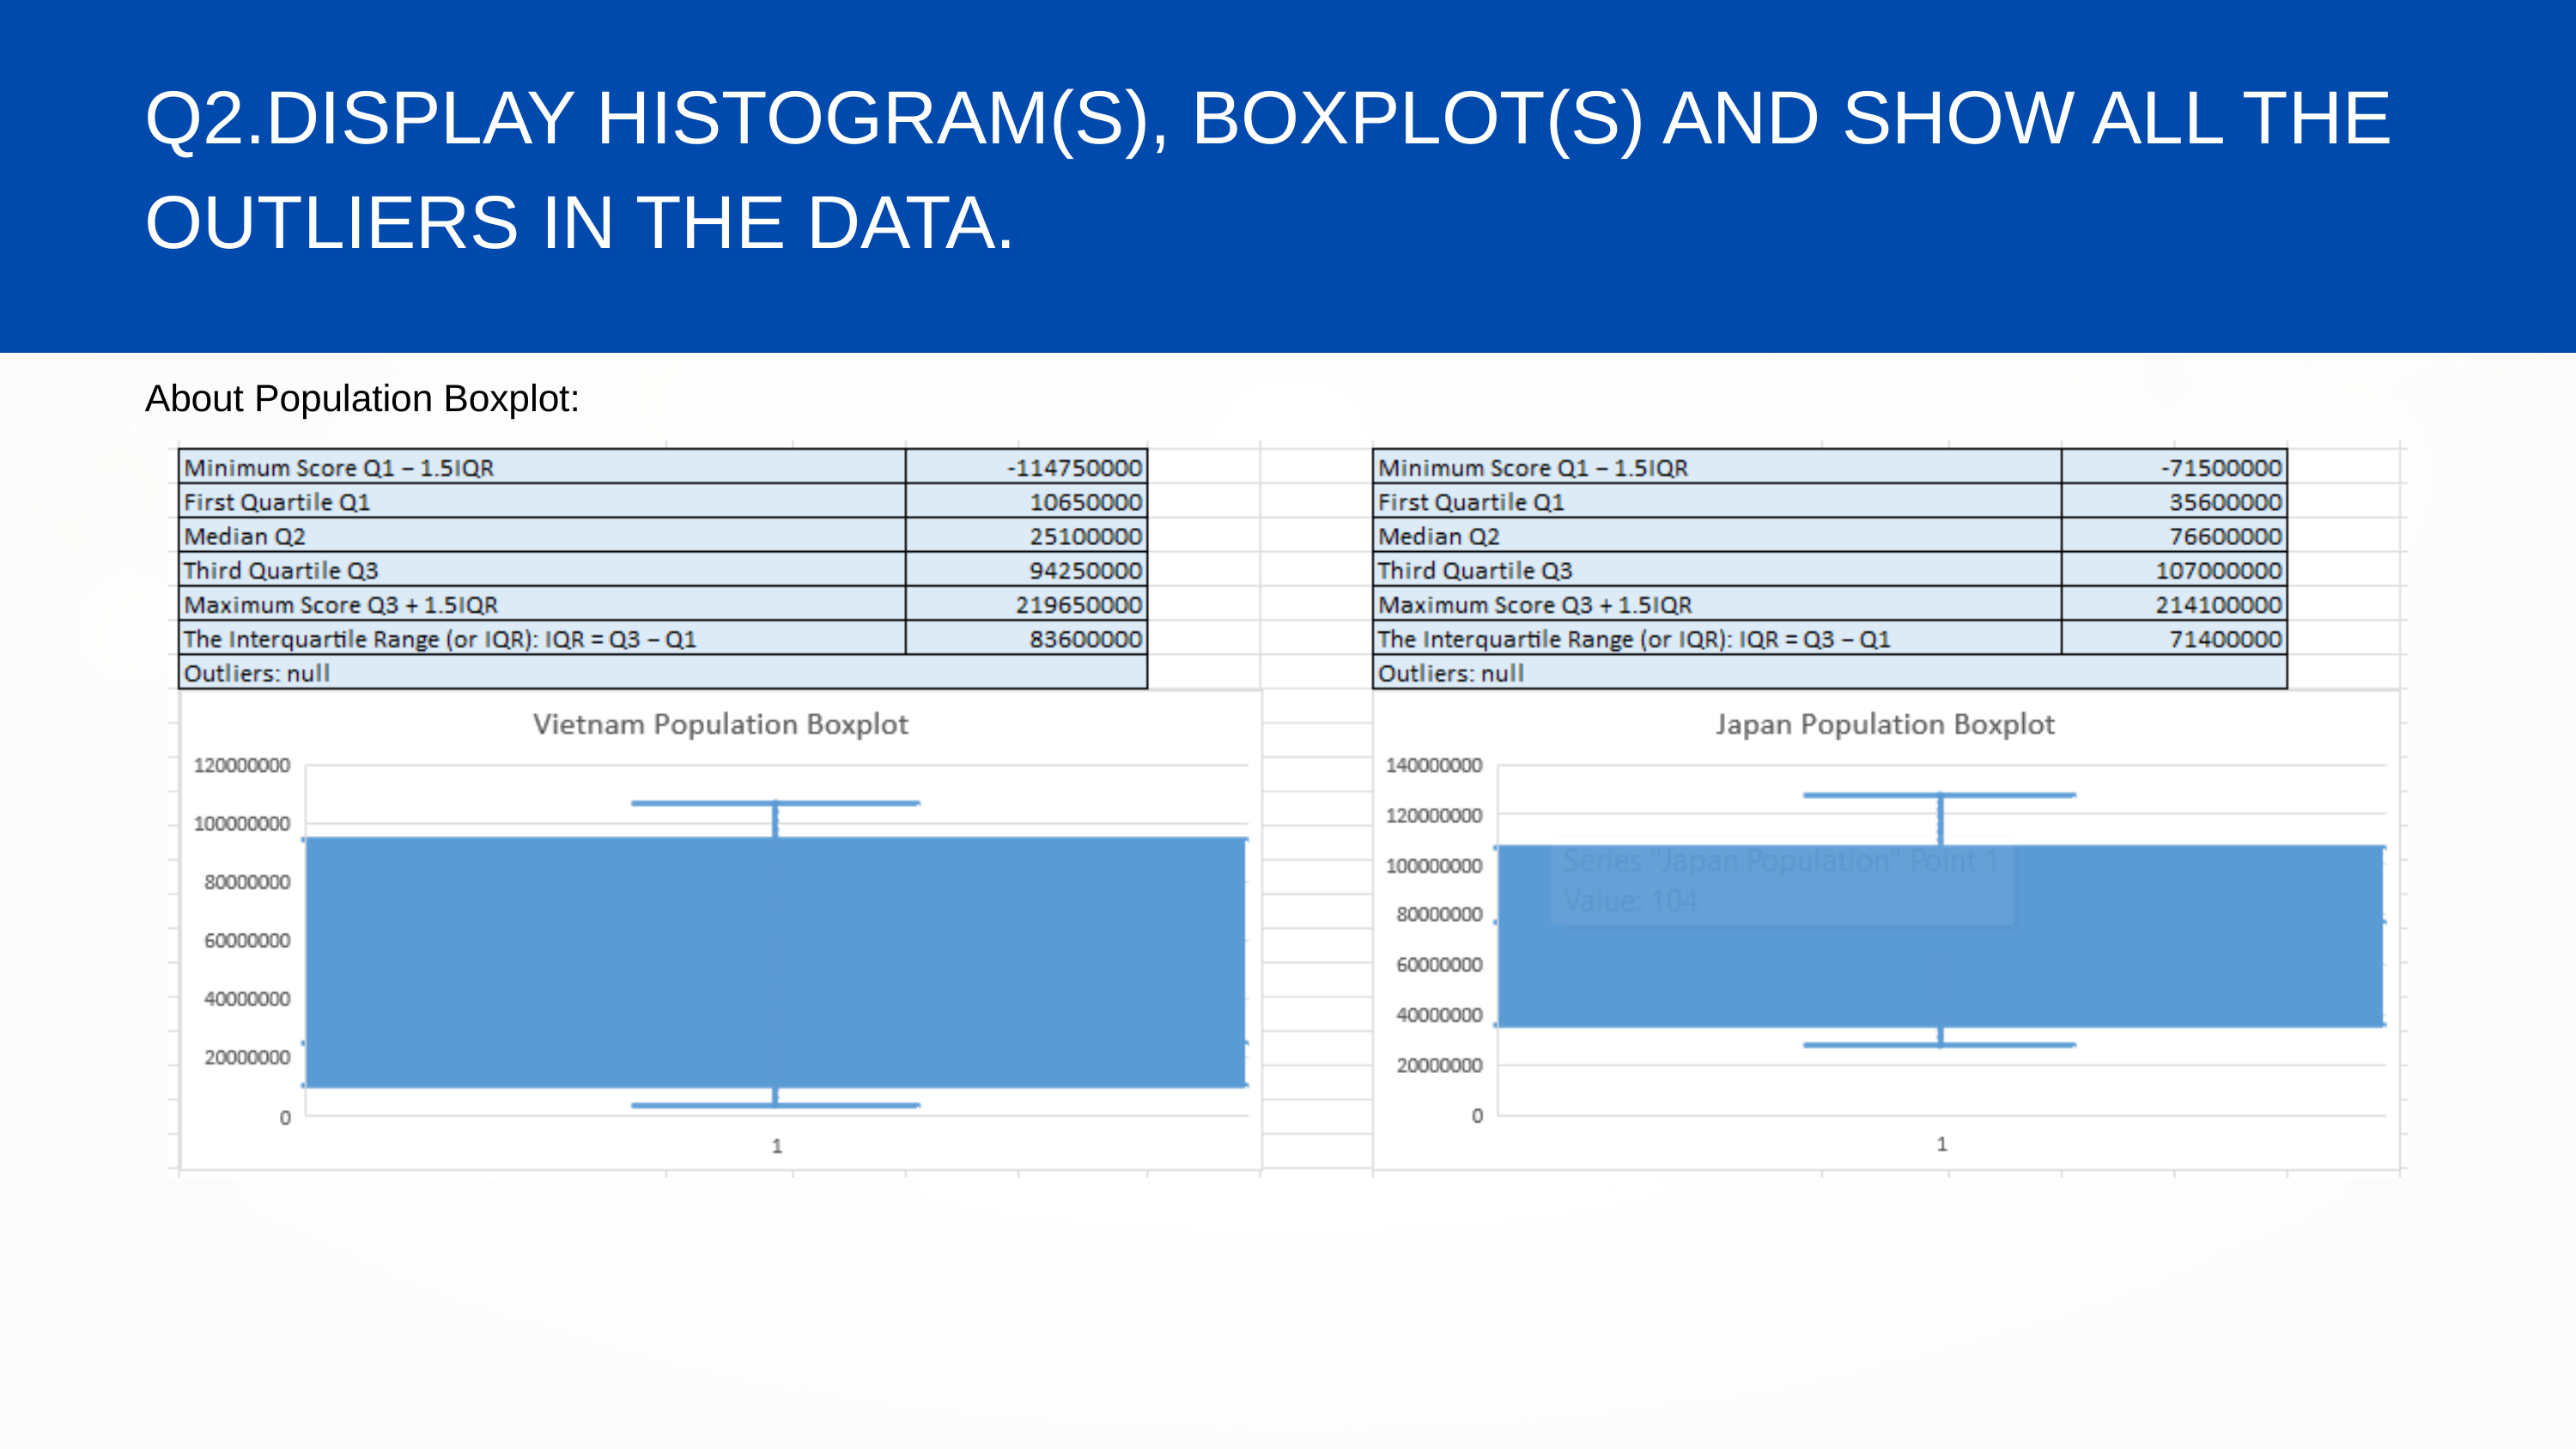

Q2.DISPLAY HISTOGRAM(S), BOXPLOT(S) AND SHOW ALL THE OUTLIERS IN THE DATA.

About Population Boxplot: